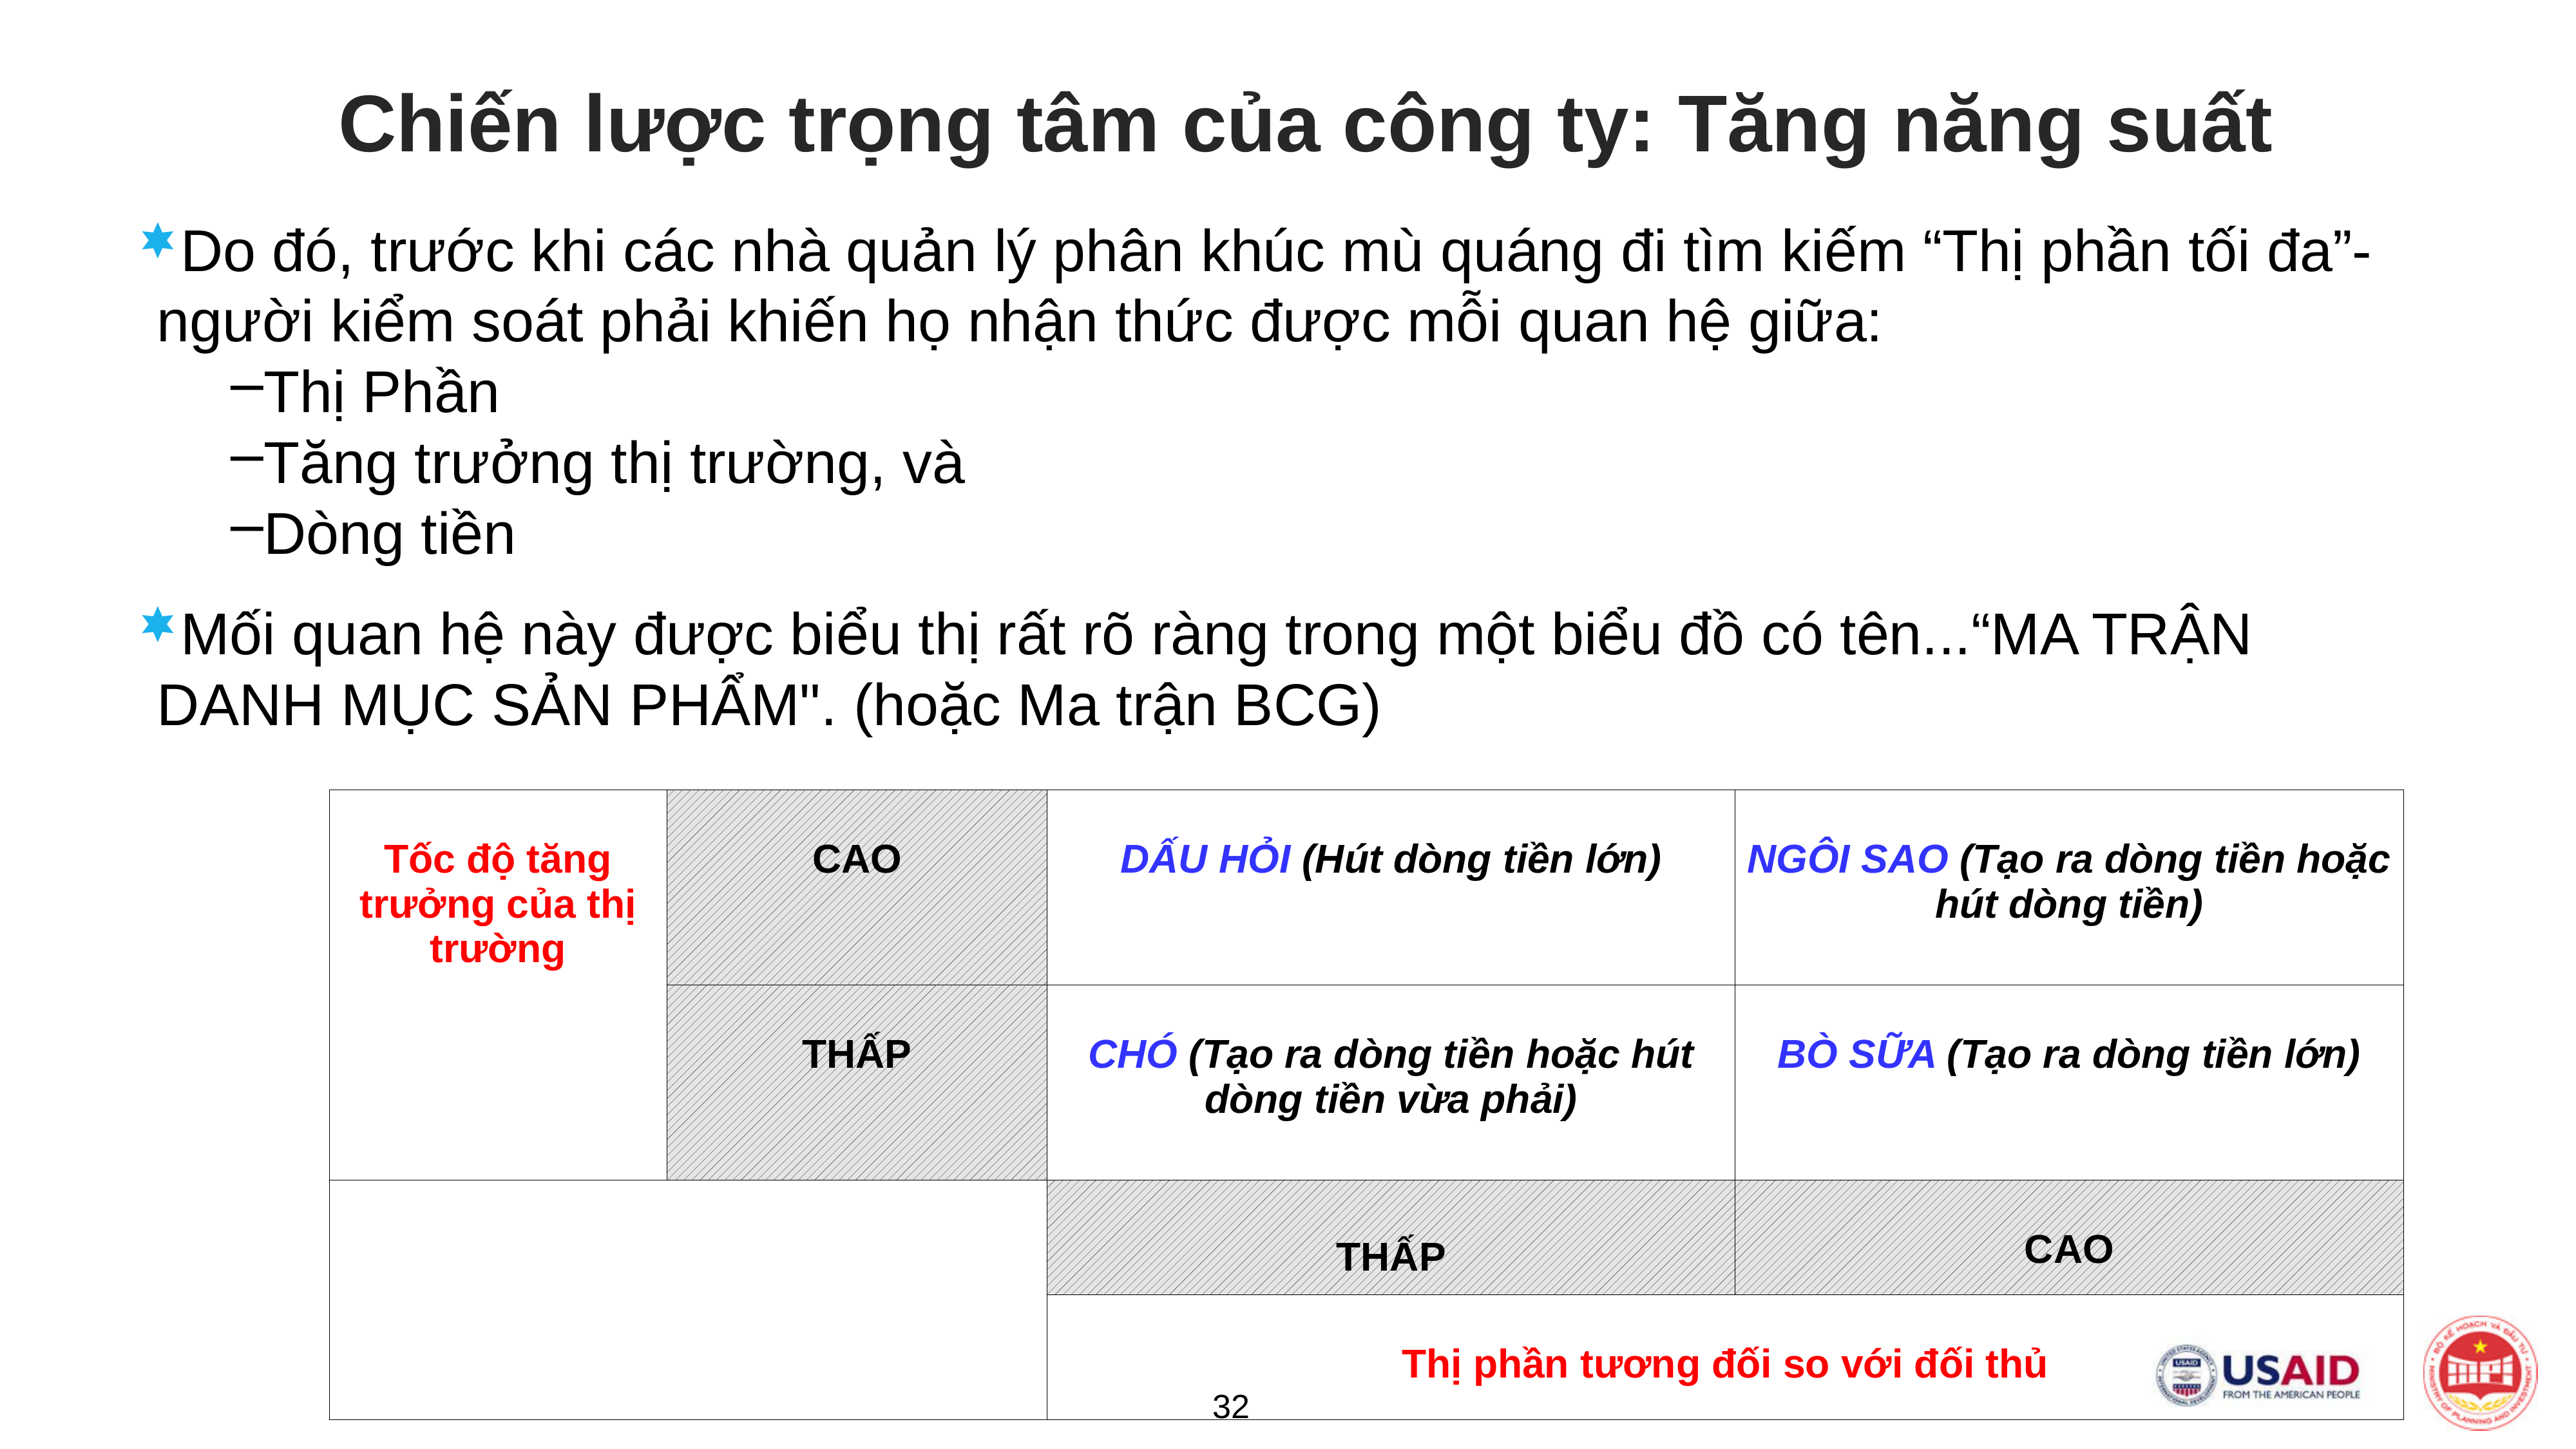

Chiến lược trọng tâm của công ty: Tăng năng suất
Do đó, trước khi các nhà quản lý phân khúc mù quáng đi tìm kiếm “Thị phần tối đa”- người kiểm soát phải khiến họ nhận thức được mỗi quan hệ giữa:
Thị Phần
Tăng trưởng thị trường, và
Dòng tiền
Mối quan hệ này được biểu thị rất rõ ràng trong một biểu đồ có tên...“MA TRẬN DANH MỤC SẢN PHẨM". (hoặc Ma trận BCG)
| Tốc độ tăng trưởng của thị trường | CAO | DẤU HỎI (Hút dòng tiền lớn) | NGÔI SAO (Tạo ra dòng tiền hoặc hút dòng tiền) |
| --- | --- | --- | --- |
|  | THẤP | CHÓ (Tạo ra dòng tiền hoặc hút dòng tiền vừa phải) | BÒ SỮA (Tạo ra dòng tiền lớn) |
|  |  | THẤP | CAO |
|  |  | Thị phần tương đối so với đối thủ |  |